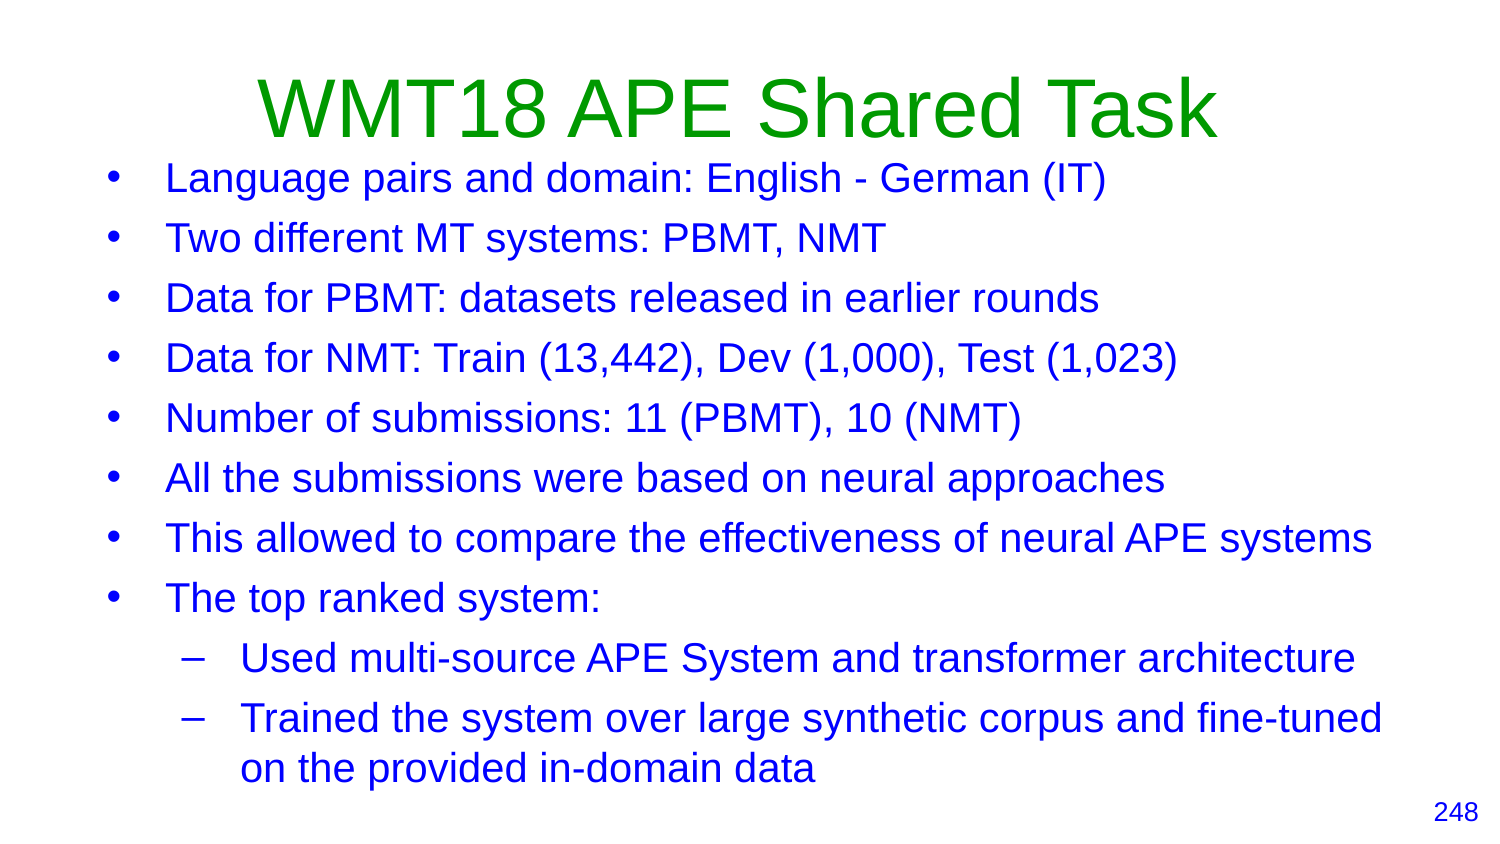

# WMT18 APE Shared Task
Language pairs and domain: English - German (IT)
Two different MT systems: PBMT, NMT
Data for PBMT: datasets released in earlier rounds
Data for NMT: Train (13,442), Dev (1,000), Test (1,023)
Number of submissions: 11 (PBMT), 10 (NMT)
All the submissions were based on neural approaches
This allowed to compare the effectiveness of neural APE systems
The top ranked system:
Used multi-source APE System and transformer architecture
Trained the system over large synthetic corpus and fine-tuned on the provided in-domain data
248